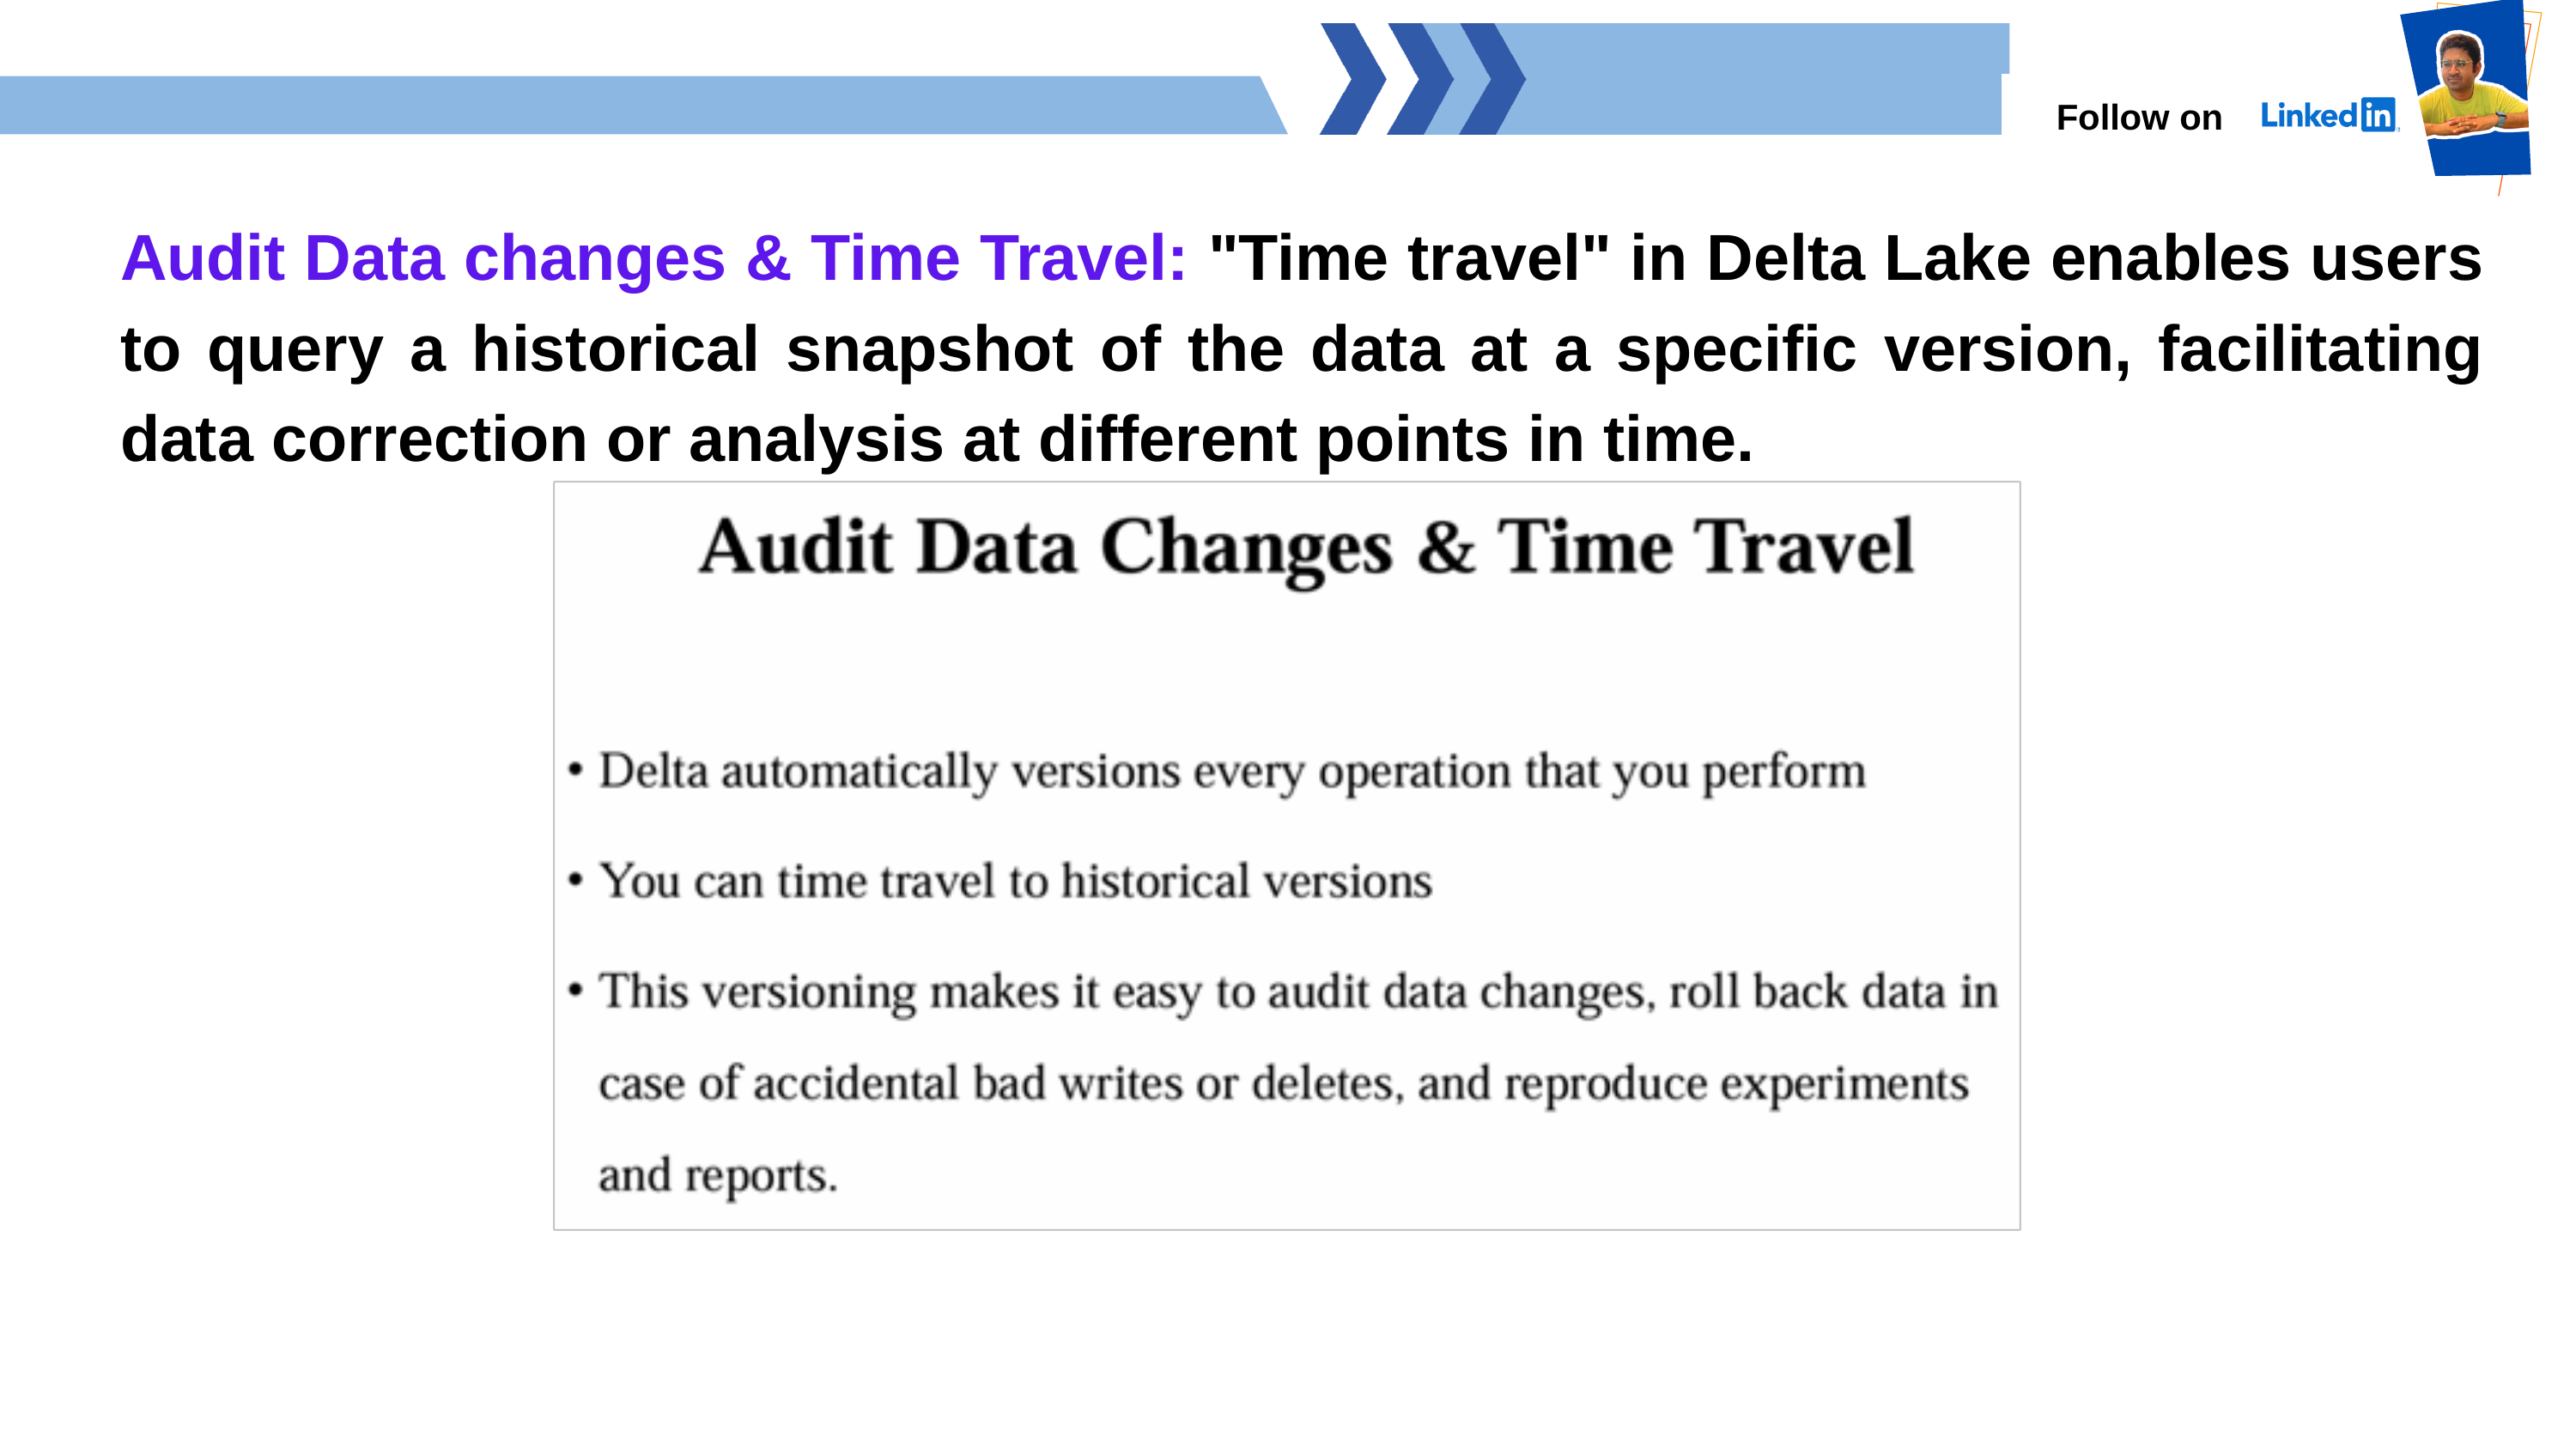

Dr Sachin Saxena

Follow on

Audit Data changes & Time Travel: "Time travel" in Delta Lake enables users to query a historical snapshot of the data at a specific version, facilitating data correction or analysis at different points in time.